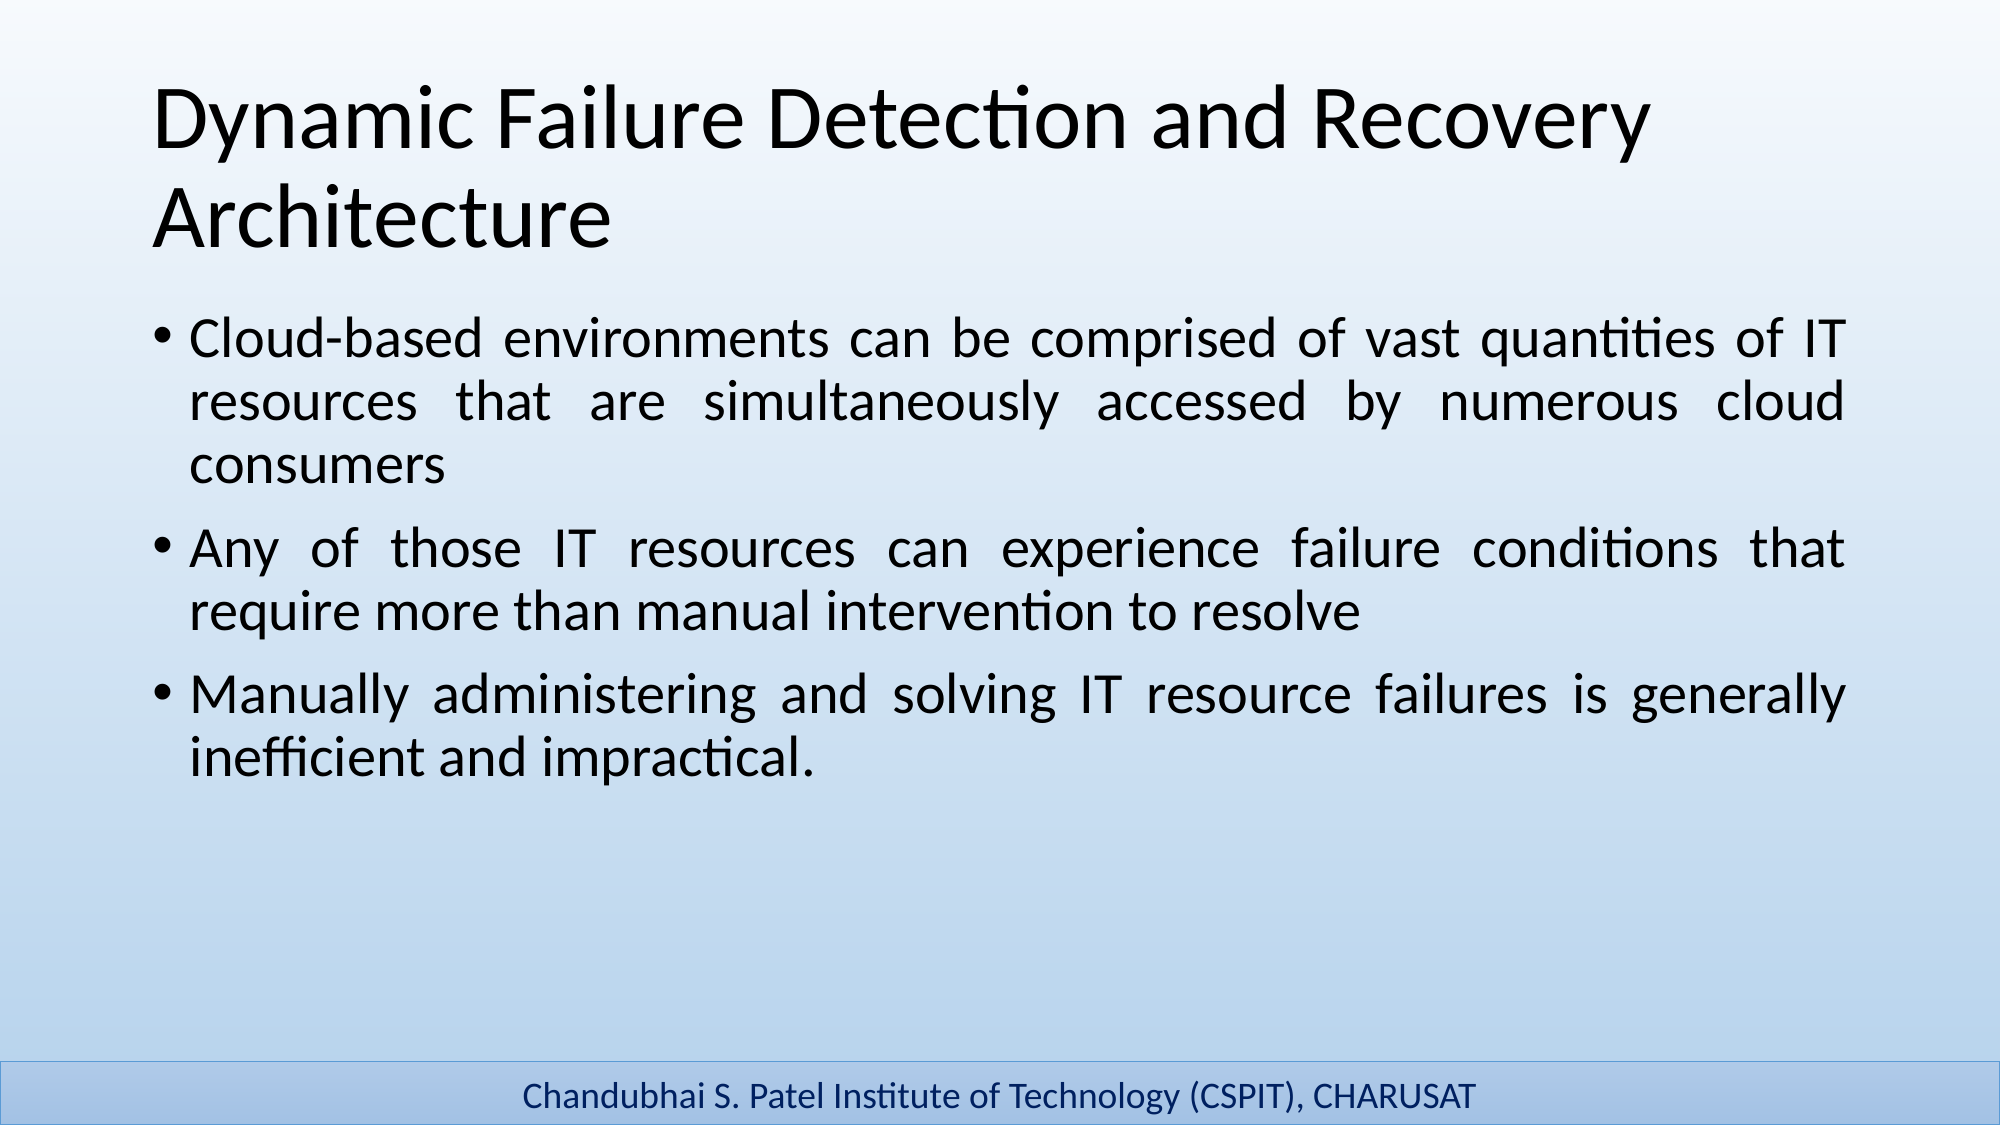

# Dynamic Failure Detection and Recovery Architecture
Cloud-based environments can be comprised of vast quantities of IT resources that are simultaneously accessed by numerous cloud consumers
Any of those IT resources can experience failure conditions that require more than manual intervention to resolve
Manually administering and solving IT resource failures is generally inefficient and impractical.